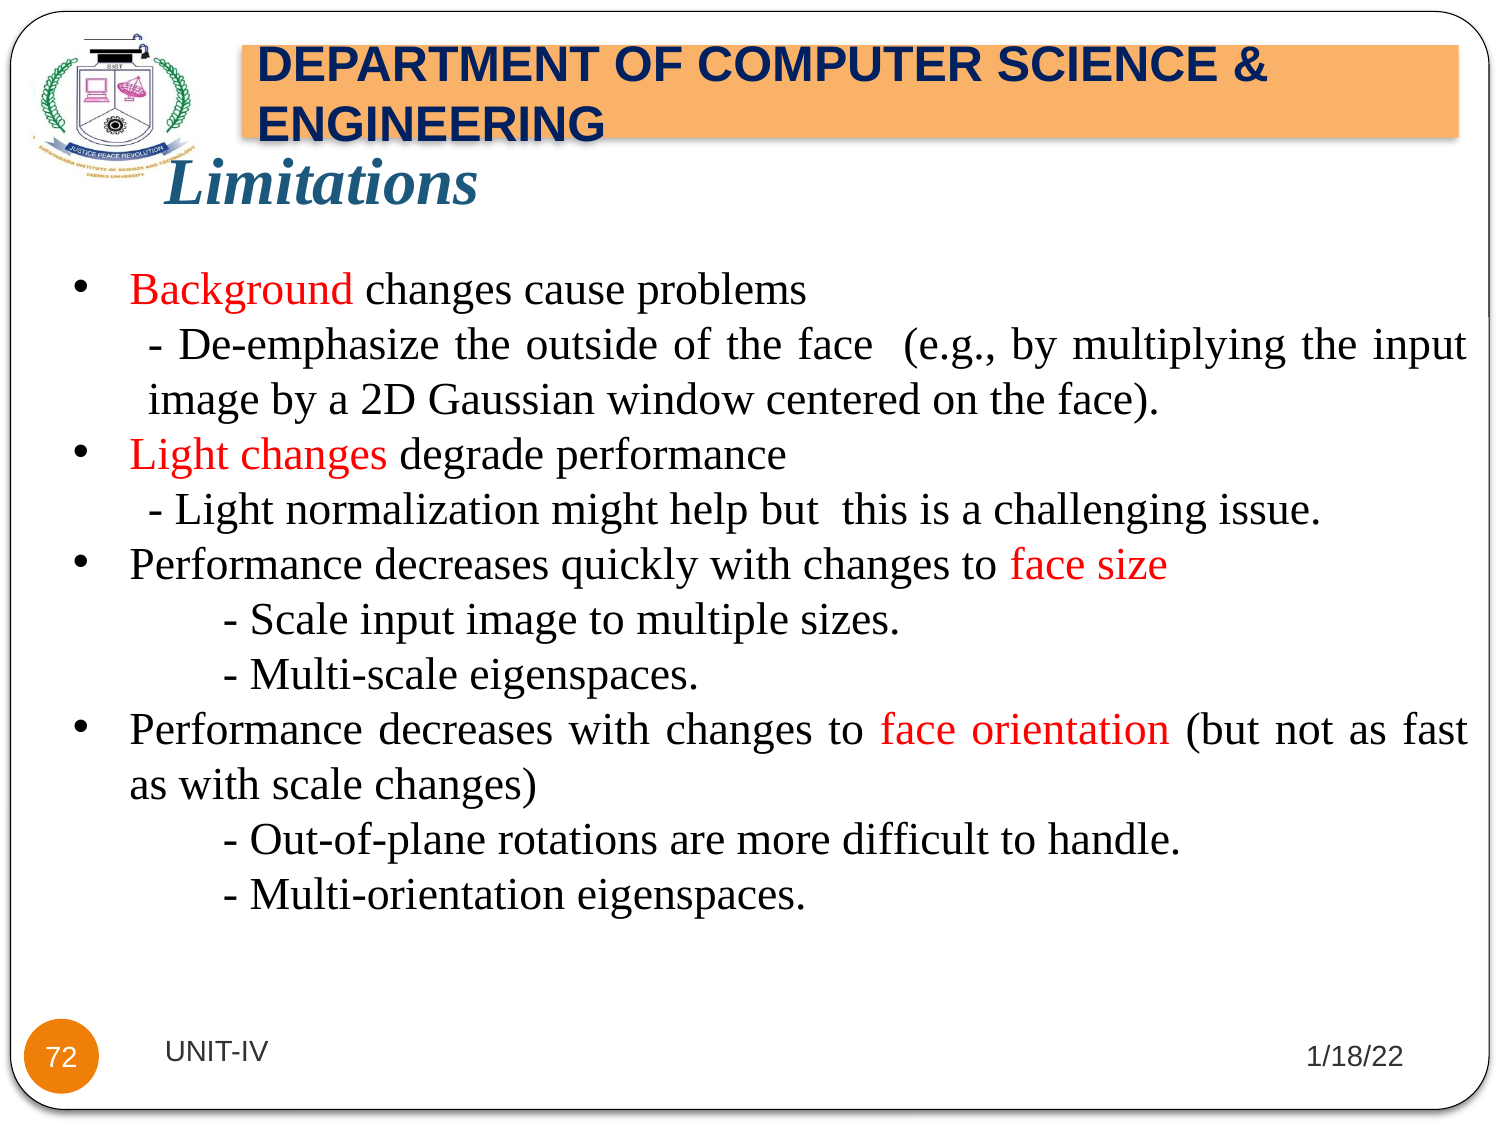

# Limitations
Background changes cause problems
- De-emphasize the outside of the face  (e.g., by multiplying the input image by a 2D Gaussian window centered on the face).
Light changes degrade performance
- Light normalization might help but  this is a challenging issue.
Performance decreases quickly with changes to face size
- Scale input image to multiple sizes.
- Multi-scale eigenspaces.
Performance decreases with changes to face orientation (but not as fast as with scale changes)
- Out-of-plane rotations are more difficult to handle.
- Multi-orientation eigenspaces.
UNIT-IV
1/18/22
72